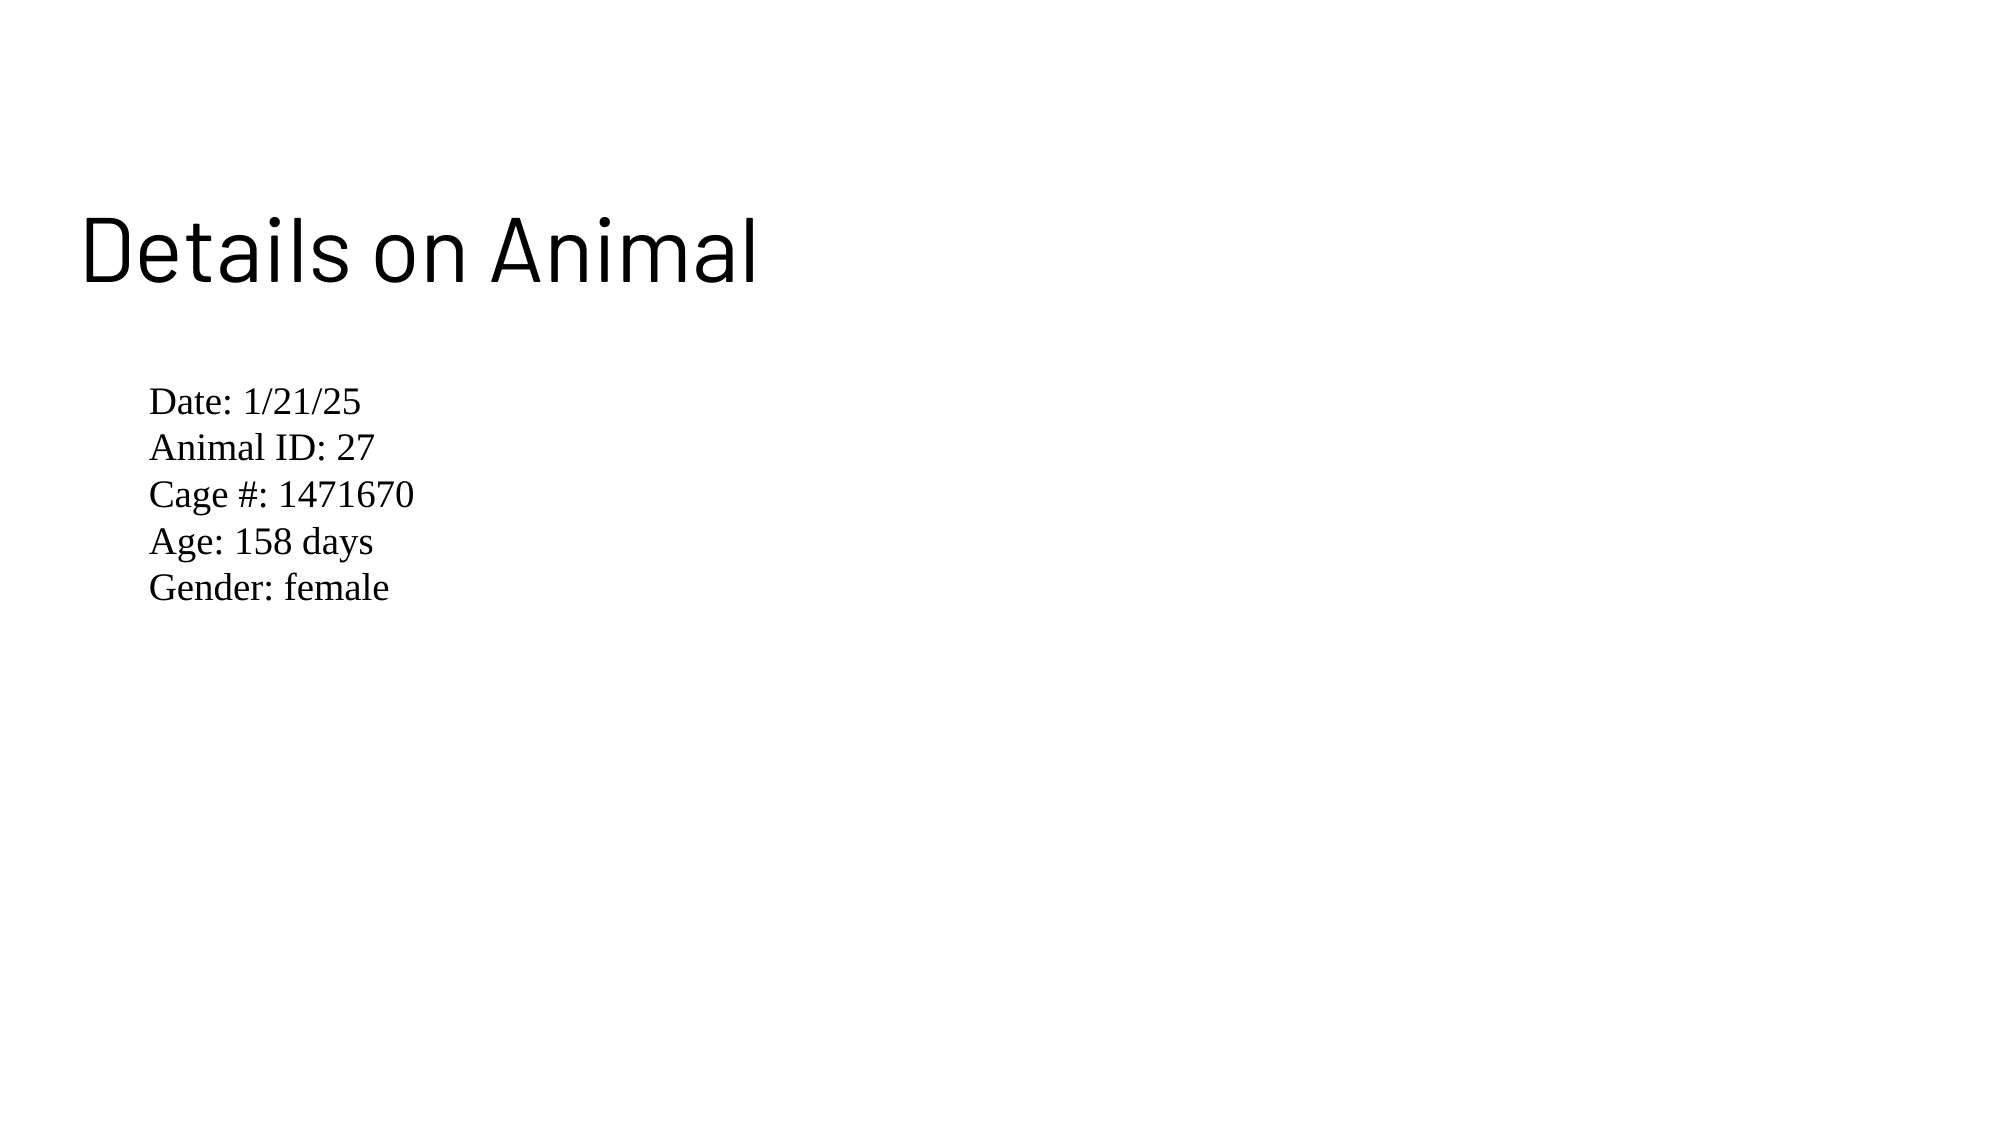

# Details on Animal
Date: 1/21/25
Animal ID: 27
Cage #: 1471670
Age: 158 days
Gender: female